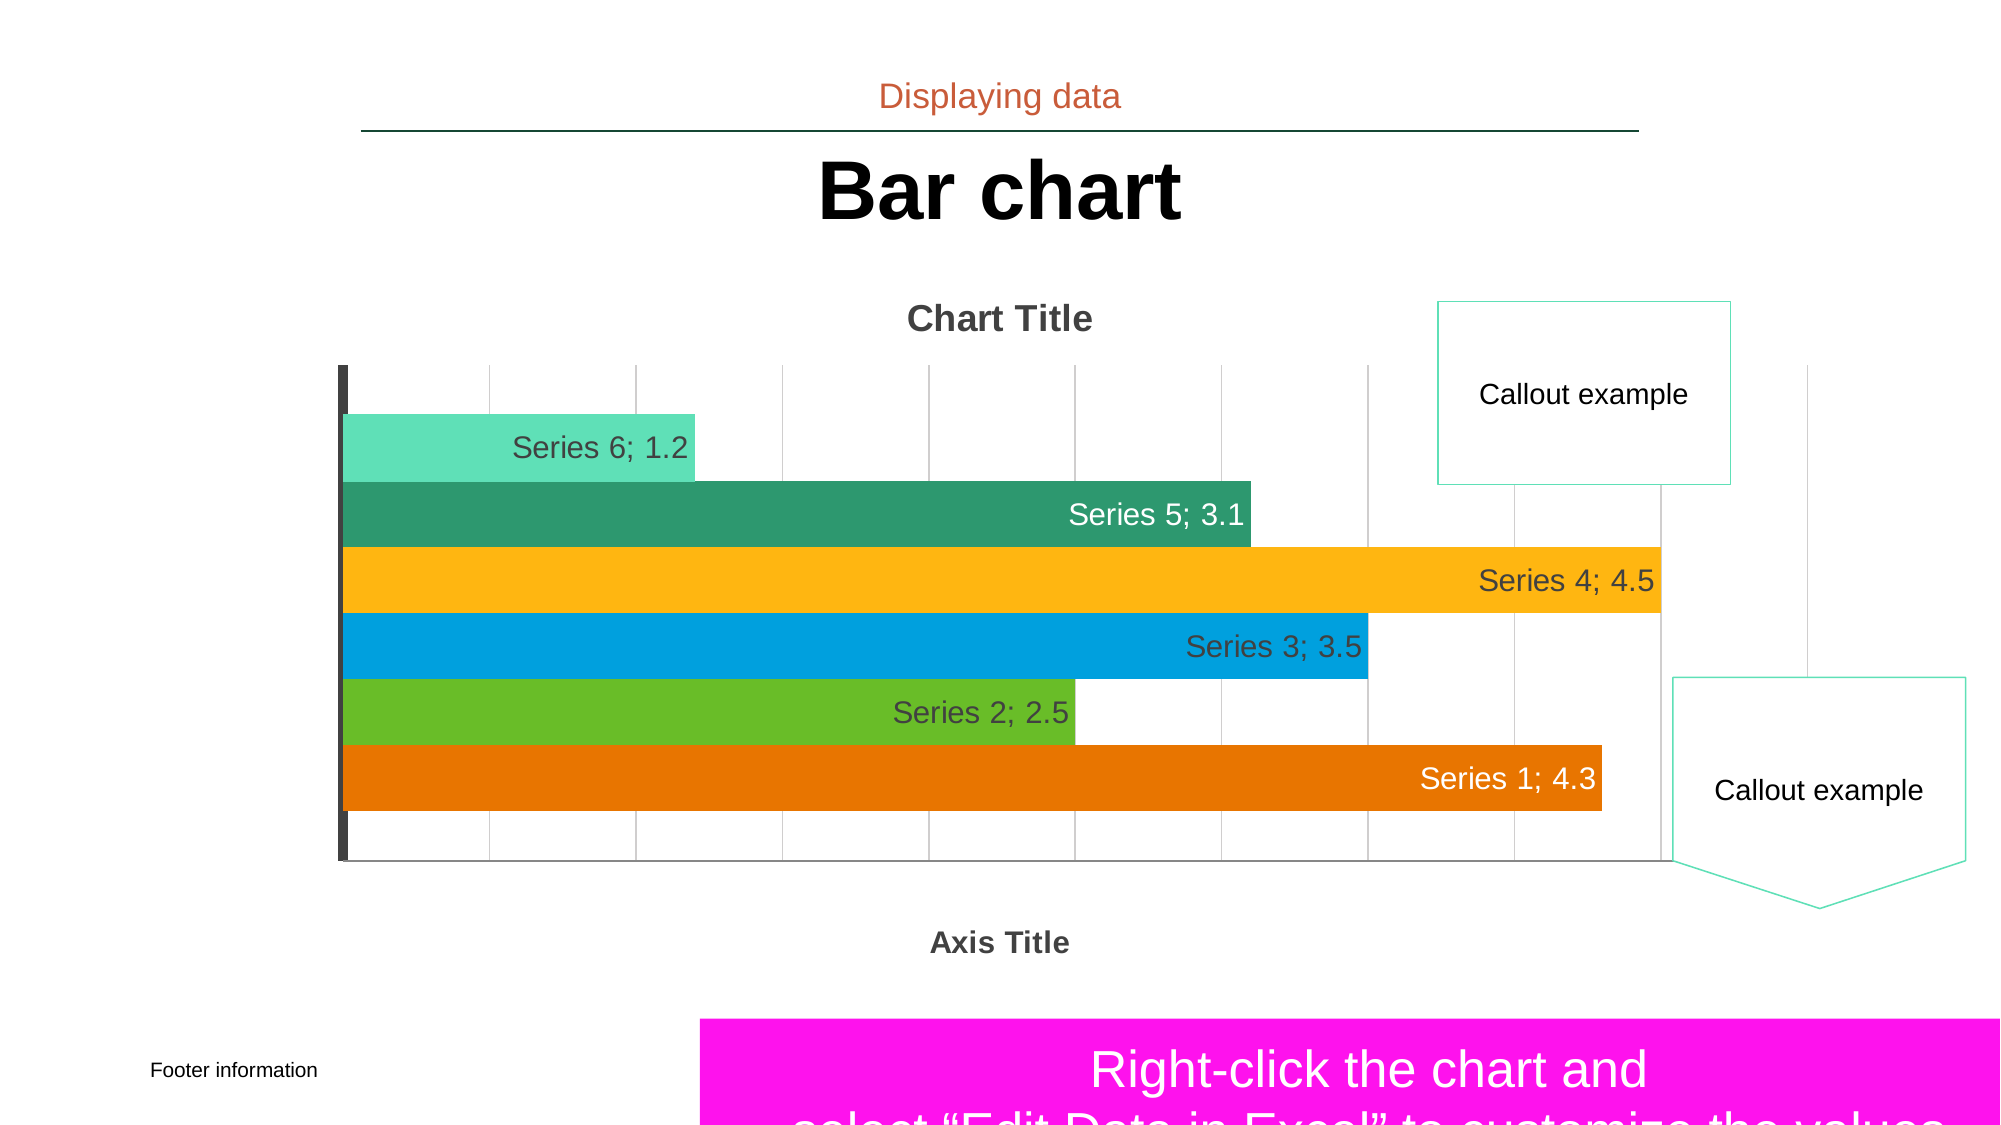

Displaying data

# Bar chart

### Chart:

| Category | Series 1 | Series 2 | Series 3 | Series 4 | Series 5 | Series 6 |
|---|---|---|---|---|---|---|
| Category 1 | 4.3 | 2.5 | 3.5 | 4.5 | 3.1 | 1.2 |
Callout example
Callout example
Right-click the chart and
select “Edit Data in Excel” to customize the values.
Footer information